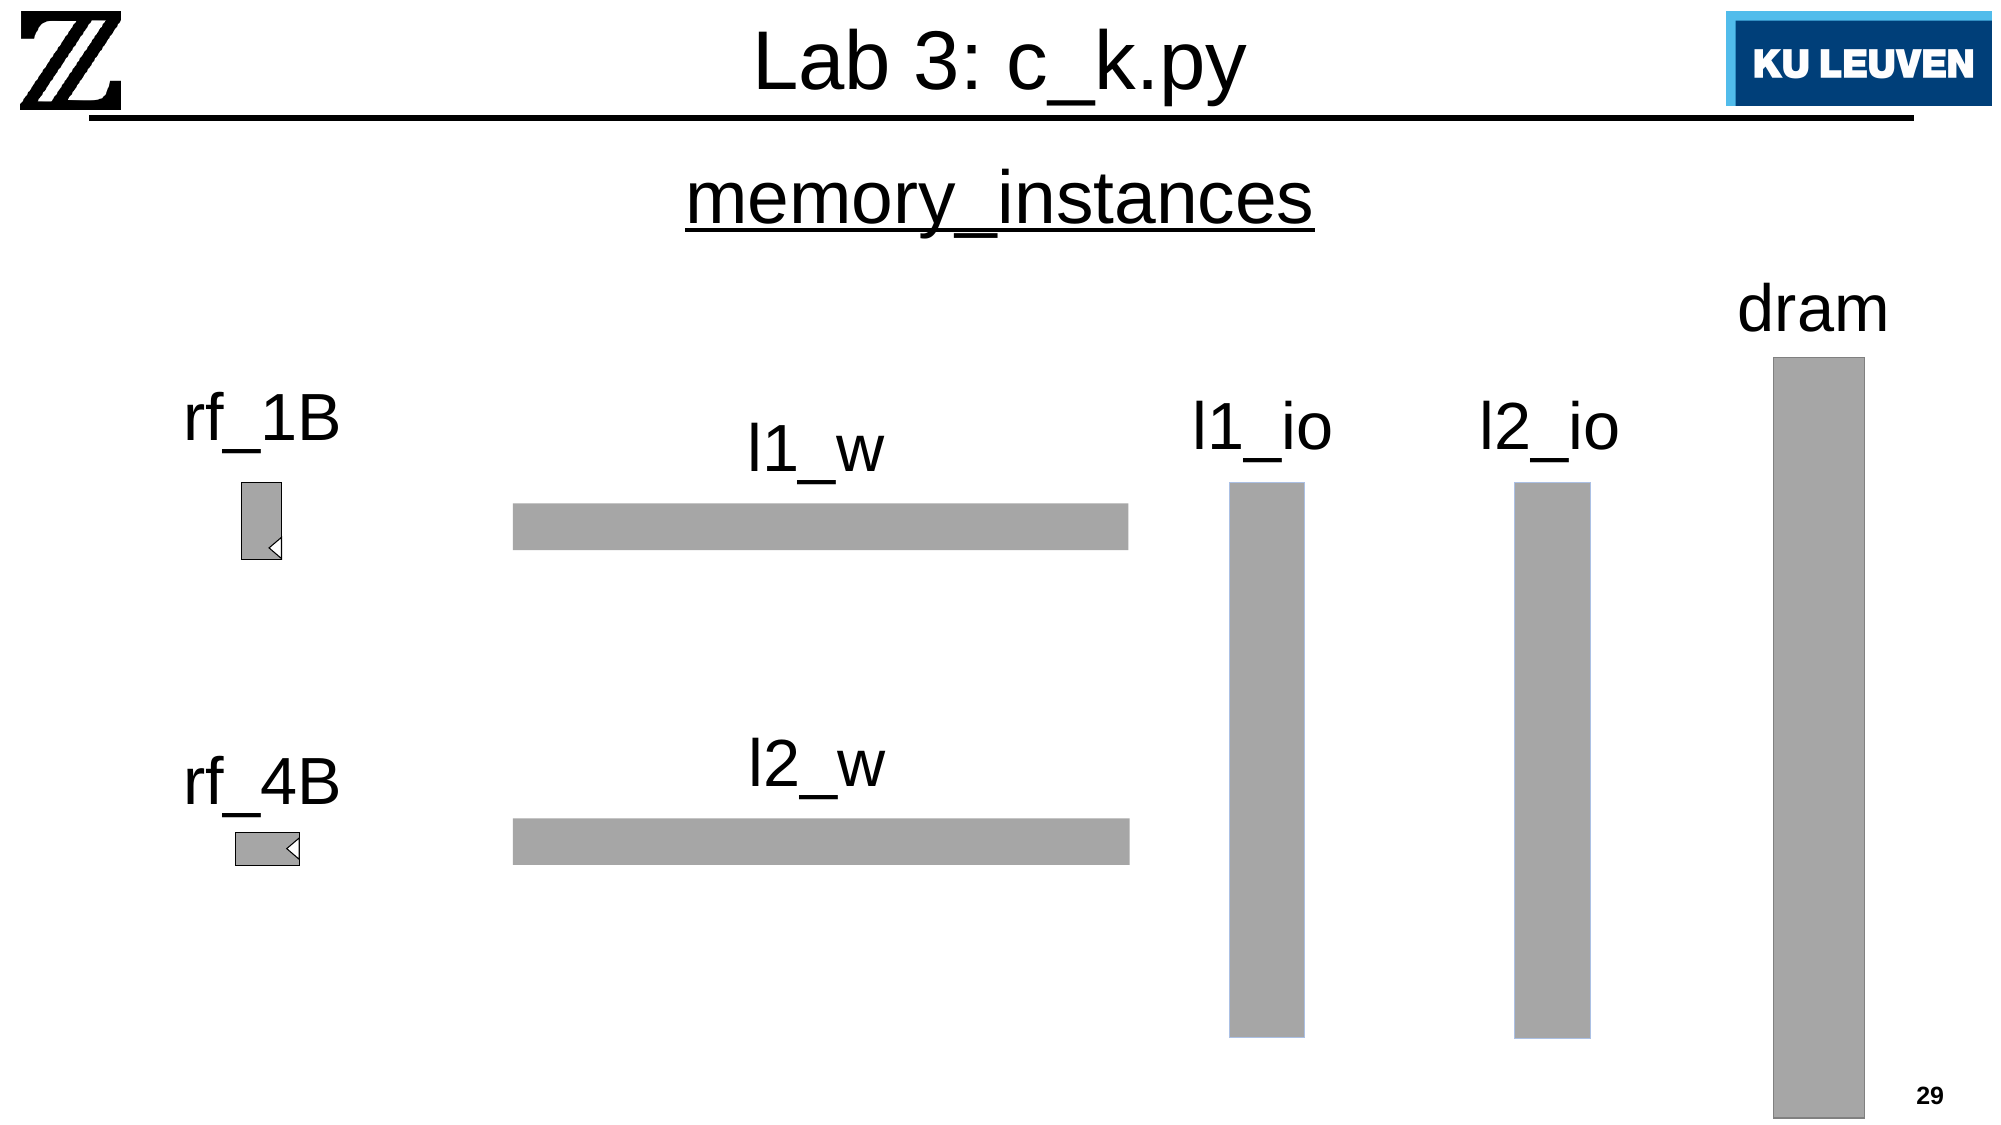

# Lab 3: c_k.py
memory_instances
dram

rf_1B
l1_io
l2_io
l1_w

l2_w
rf_4B